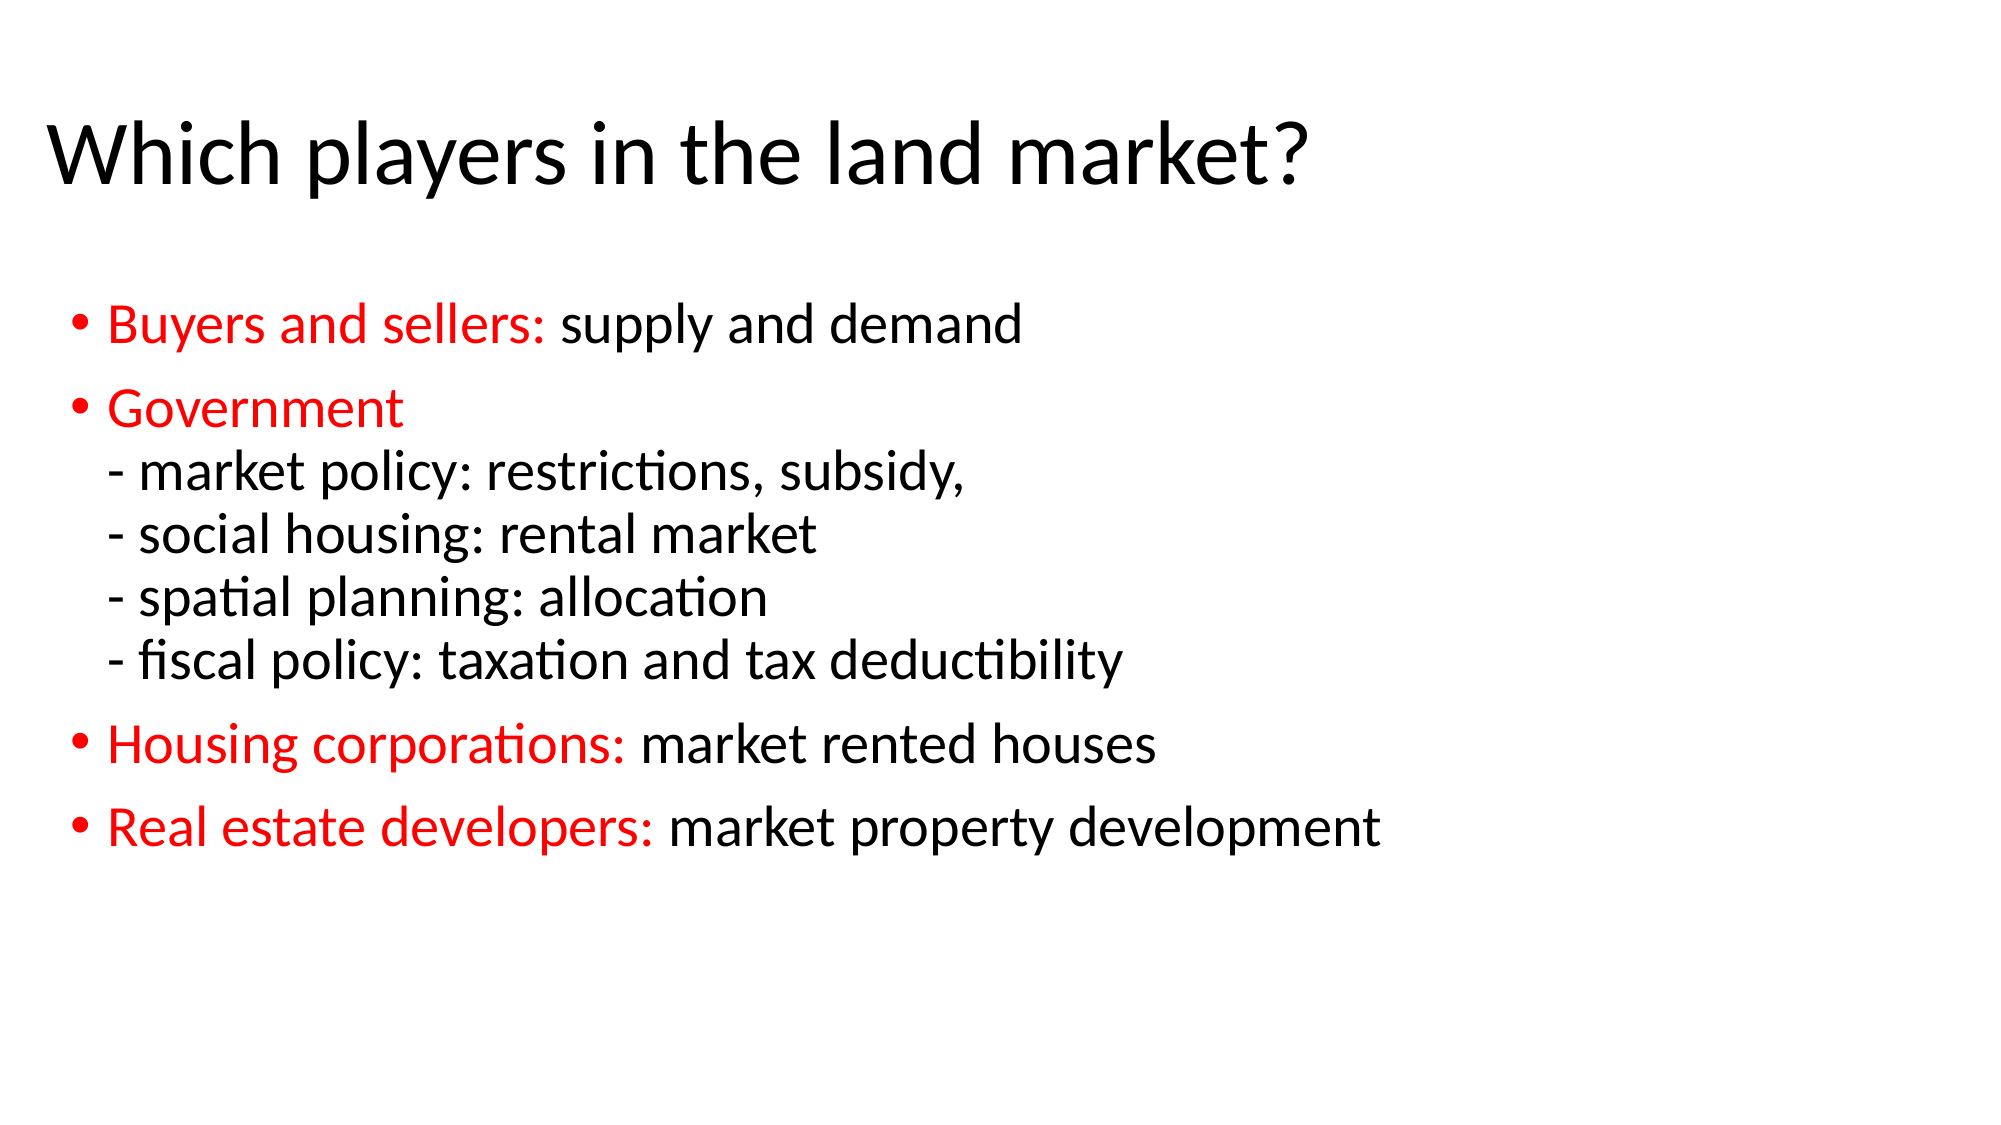

# Which players in the land market?
Buyers and sellers: supply and demand
Government
- market policy: restrictions, subsidy,
- social housing: rental market
- spatial planning: allocation
- fiscal policy: taxation and tax deductibility
Housing corporations: market rented houses
Real estate developers: market property development